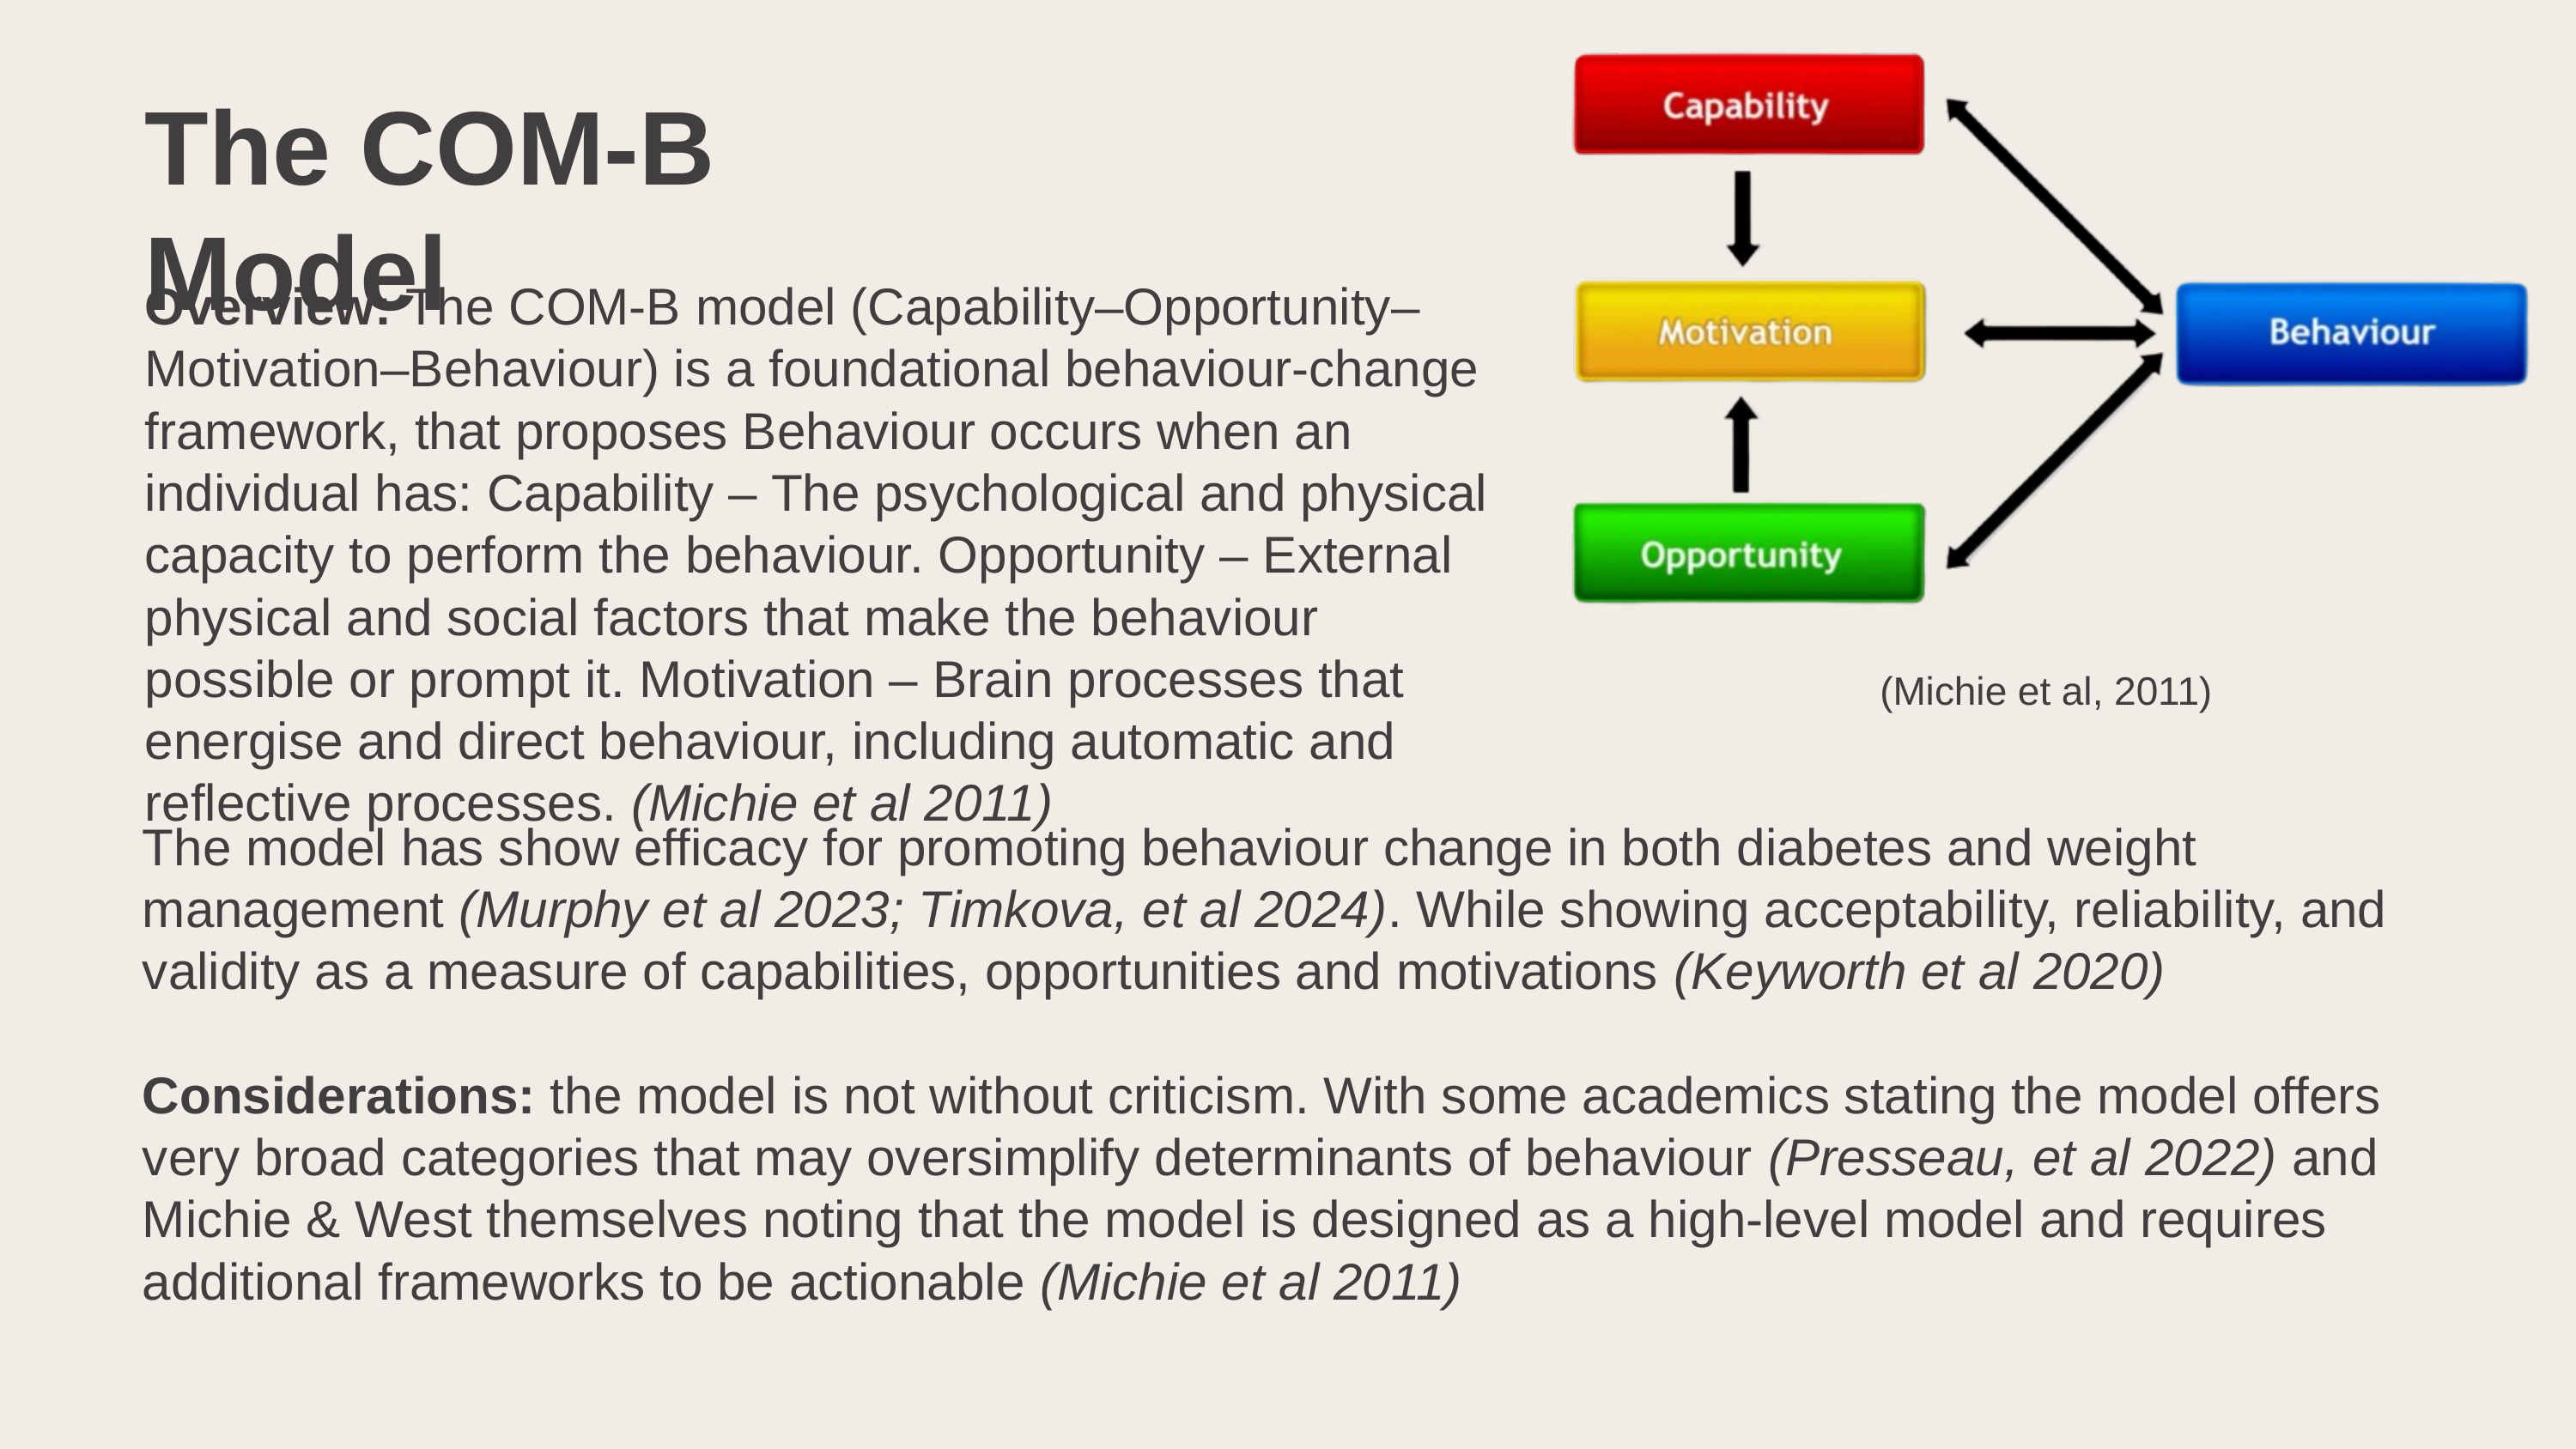

The COM-B Model
Overview: The COM-B model (Capability–Opportunity–Motivation–Behaviour) is a foundational behaviour-change framework, that proposes Behaviour occurs when an individual has: Capability – The psychological and physical capacity to perform the behaviour. Opportunity – External physical and social factors that make the behaviour possible or prompt it. Motivation – Brain processes that energise and direct behaviour, including automatic and reflective processes. (Michie et al 2011)
(Michie et al, 2011)
The model has show efficacy for promoting behaviour change in both diabetes and weight management (Murphy et al 2023; Timkova, et al 2024). While showing acceptability, reliability, and validity as a measure of capabilities, opportunities and motivations (Keyworth et al 2020)

Considerations: the model is not without criticism. With some academics stating the model offers very broad categories that may oversimplify determinants of behaviour (Presseau, et al 2022) and Michie & West themselves noting that the model is designed as a high-level model and requires additional frameworks to be actionable (Michie et al 2011)